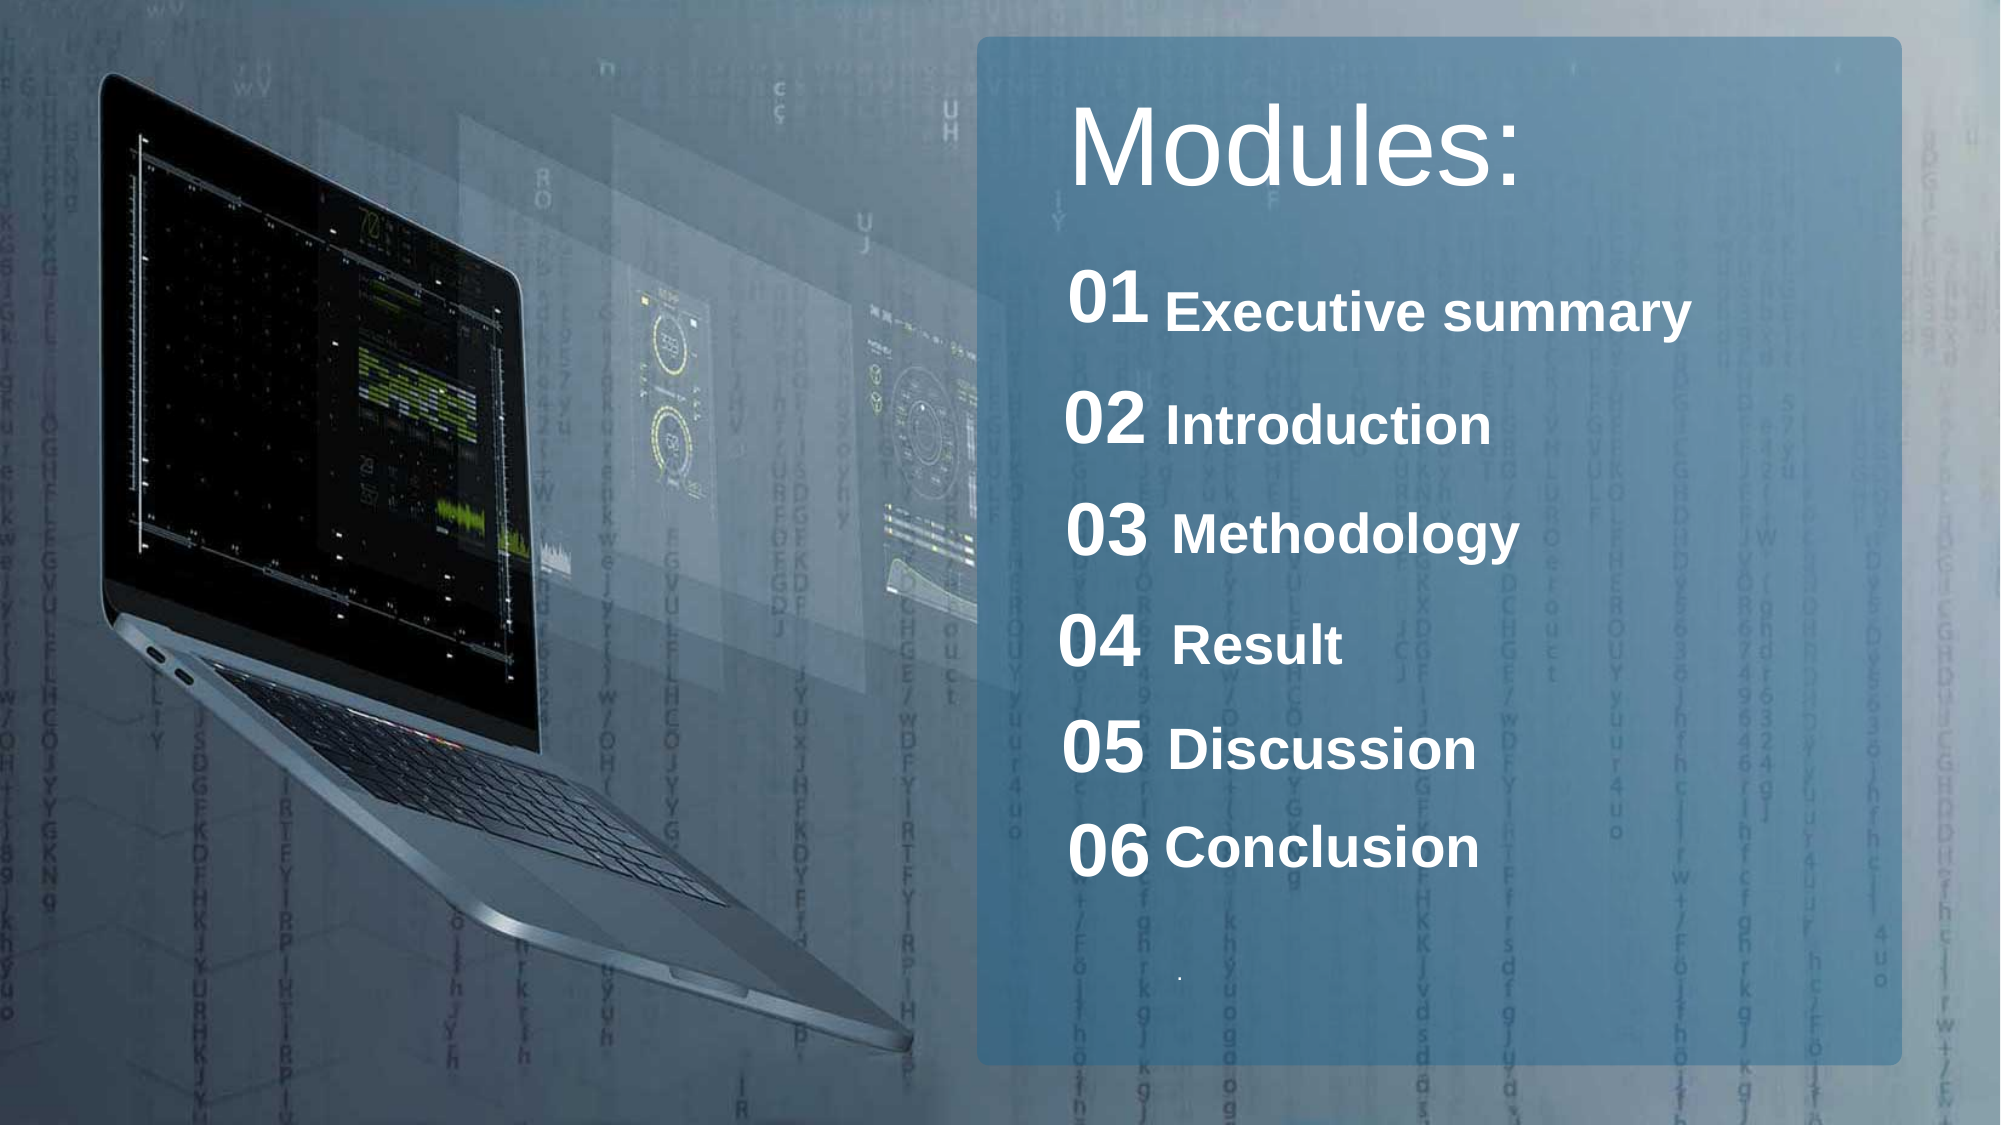

Modules:
01
Executive summary
02
Introduction
03
Methodology
04
Result
05

Discussion

06

Conclusion

.